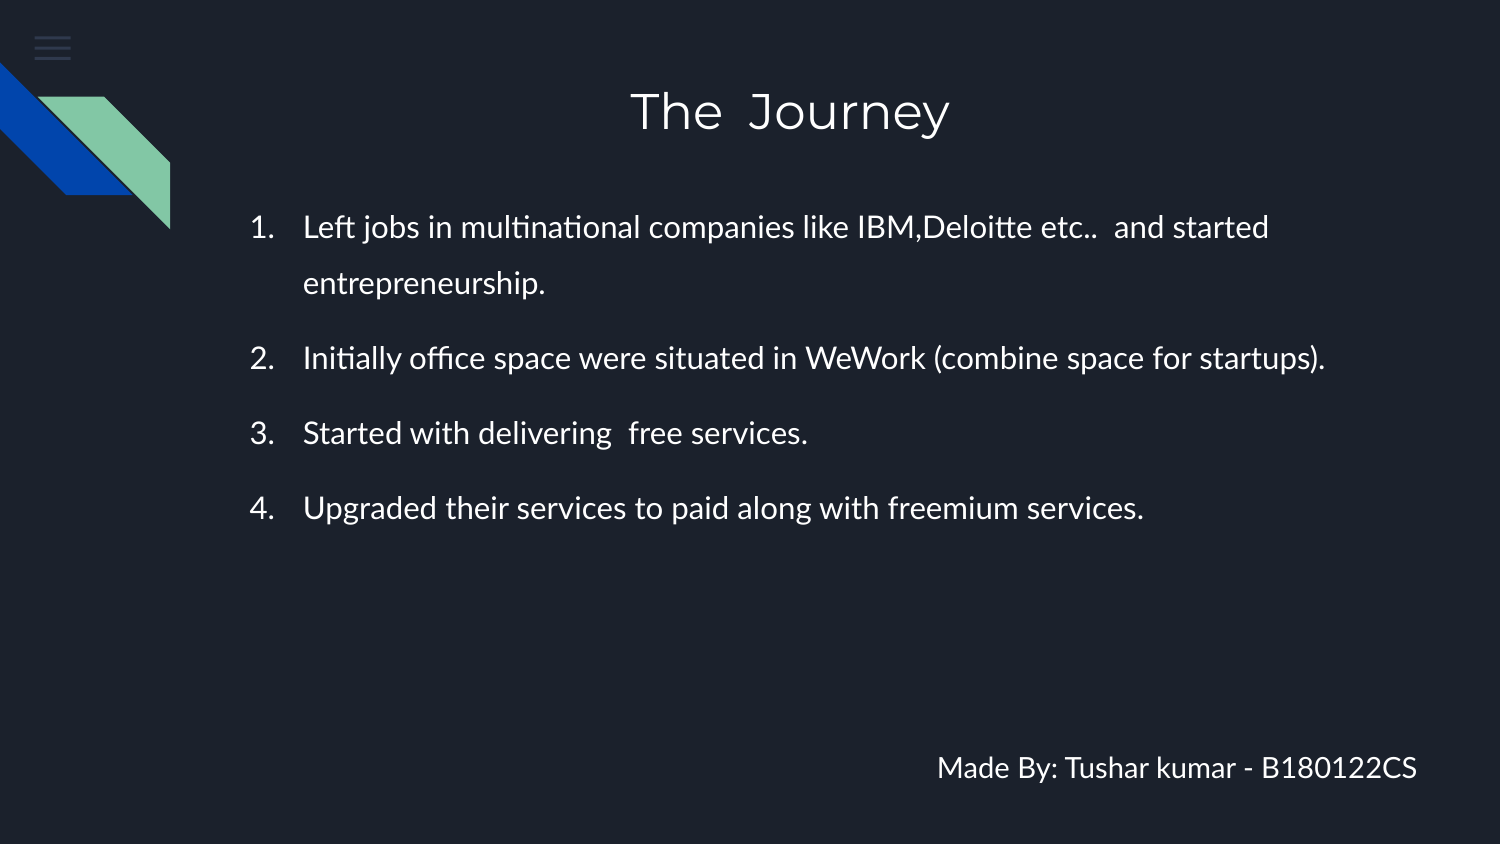

# The  Journey
Left jobs in multinational companies like IBM,Deloitte etc..  and started entrepreneurship.
Initially office space were situated in WeWork (combine space for startups).
Started with delivering  free services.
Upgraded their services to paid along with freemium services.
Made By: Tushar kumar - B180122CS